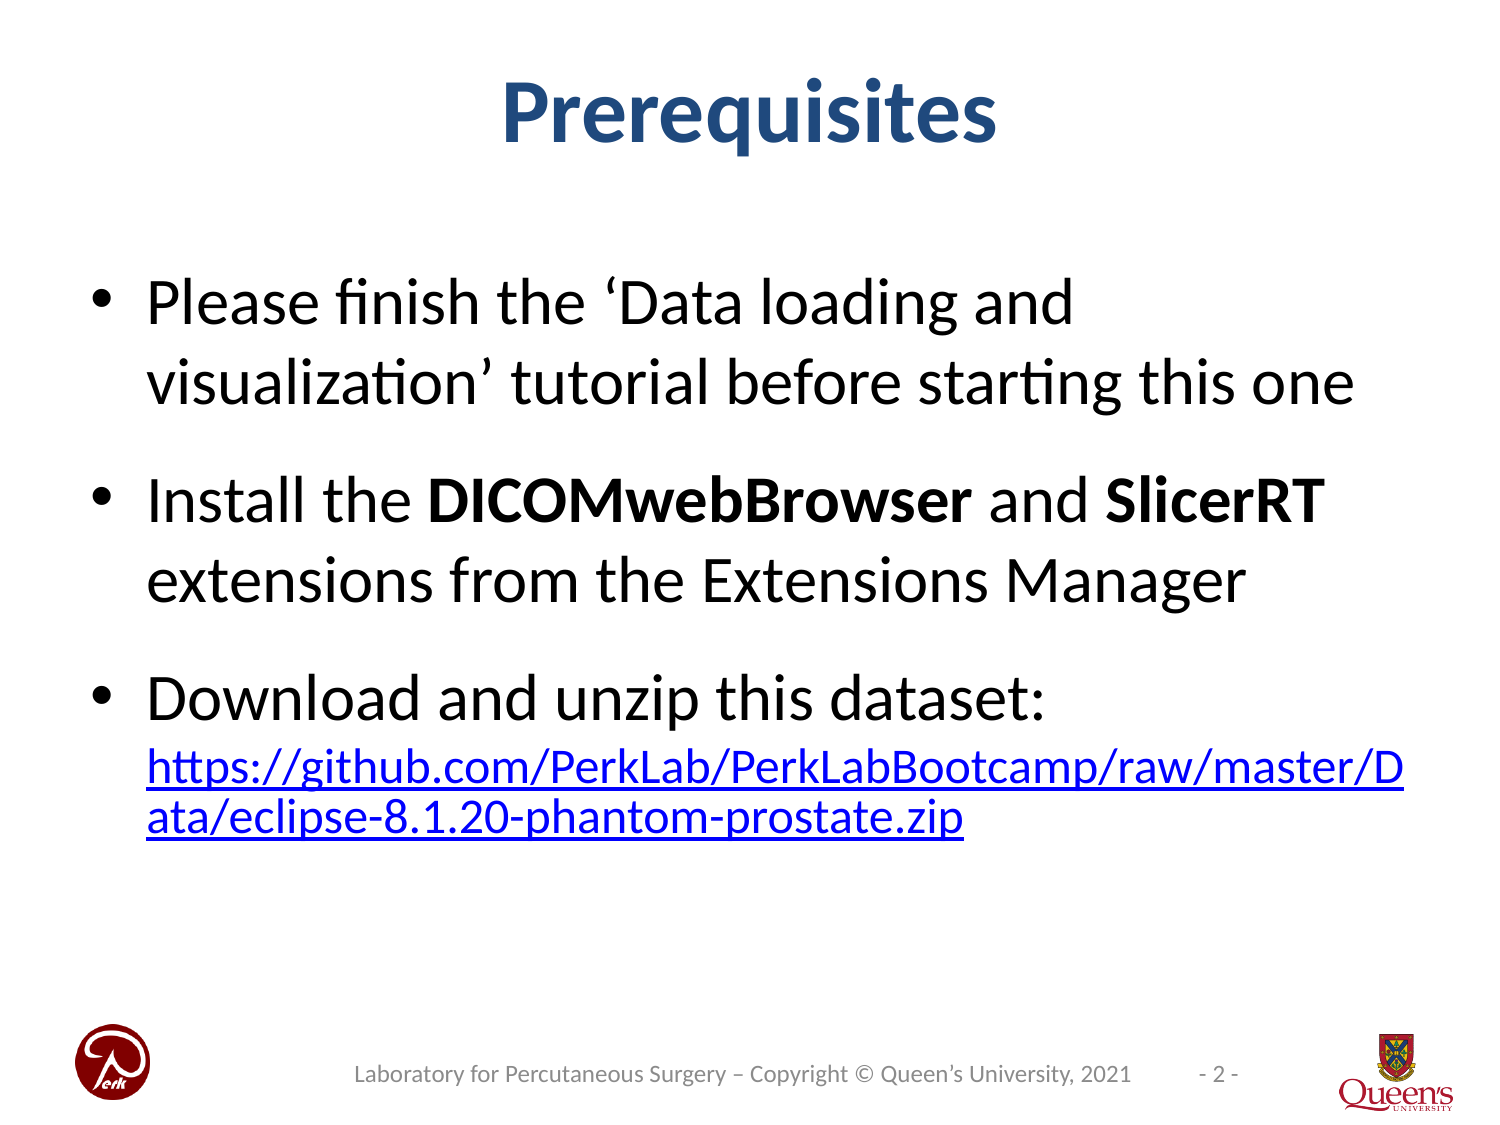

# Prerequisites
Please finish the ‘Data loading and visualization’ tutorial before starting this one
Install the DICOMwebBrowser and SlicerRT extensions from the Extensions Manager
Download and unzip this dataset:
https://github.com/PerkLab/PerkLabBootcamp/raw/master/Data/eclipse-8.1.20-phantom-prostate.zip

Laboratory for Percutaneous Surgery – Copyright © Queen’s University, 2021
- 2 -